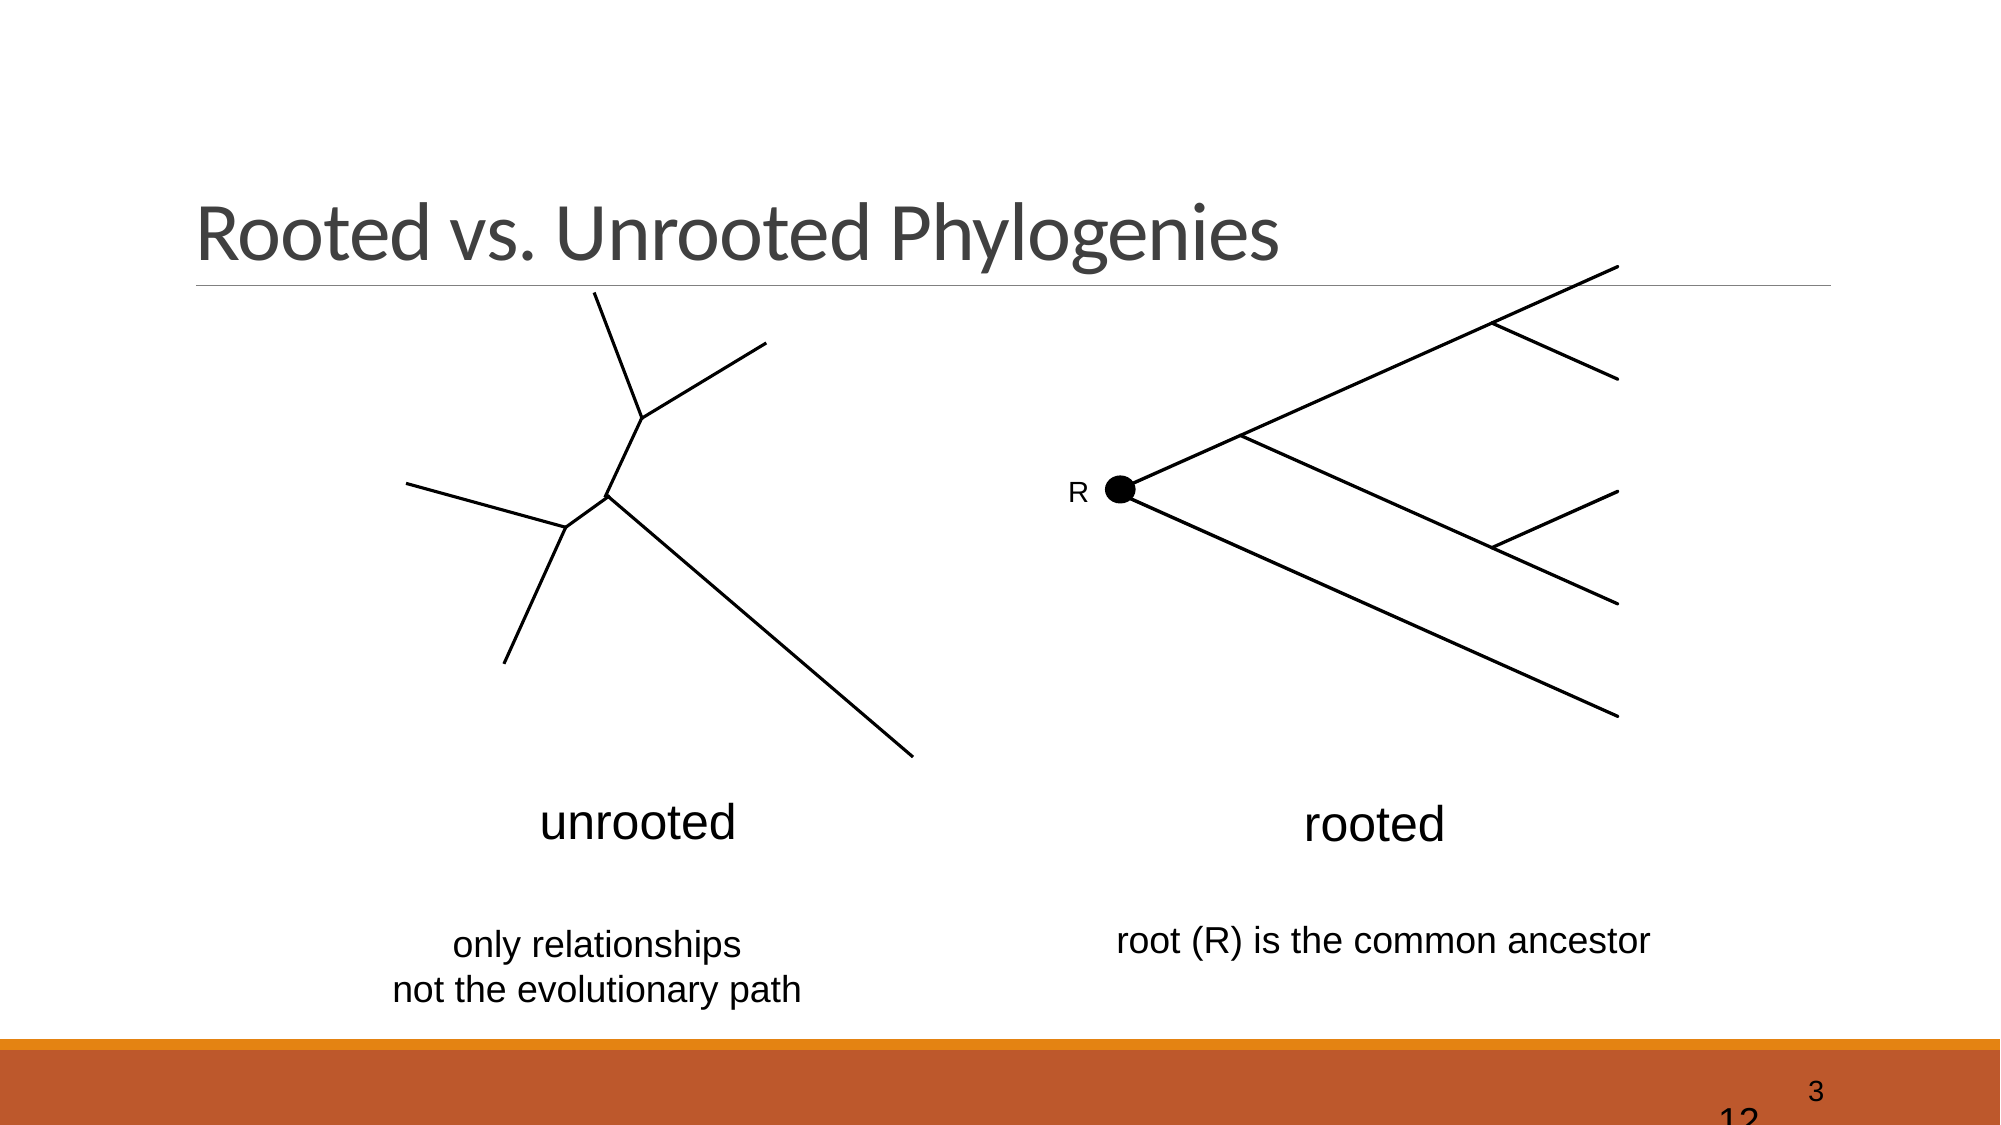

# Rooted vs. Unrooted Phylogenies

R

unrooted
rooted
root (R) is the common ancestor
only relationships
not the evolutionary path
3
12